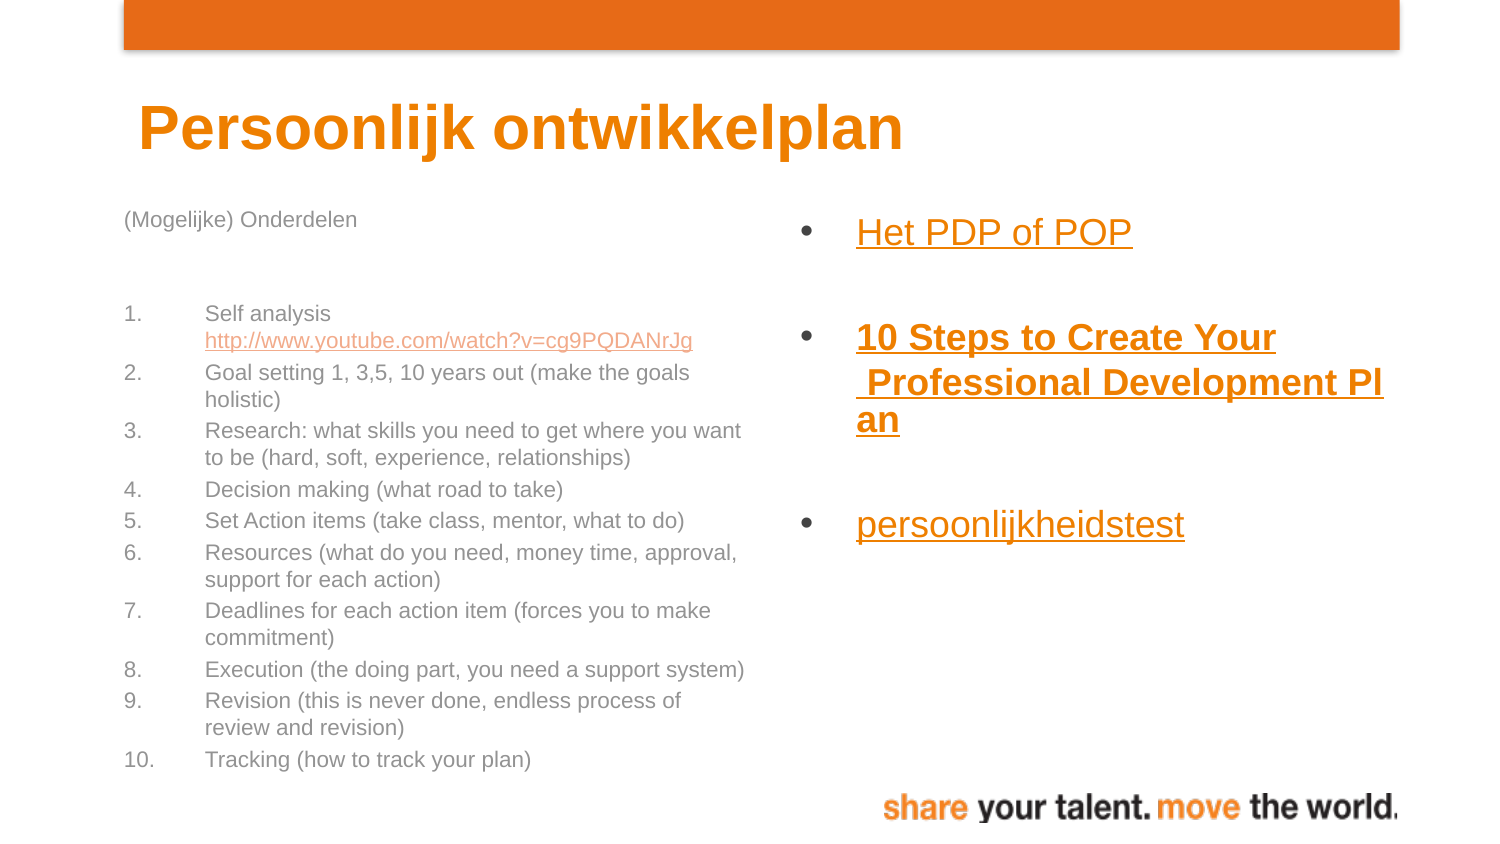

# Persoonlijk ontwikkelplan
(Mogelijke) Onderdelen

Self analysis http://www.youtube.com/watch?v=cg9PQDANrJg
Goal setting 1, 3,5, 10 years out (make the goals holistic)
Research: what skills you need to get where you want to be (hard, soft, experience, relationships)
Decision making (what road to take)
Set Action items (take class, mentor, what to do)
Resources (what do you need, money time, approval, support for each action)
Deadlines for each action item (forces you to make commitment)
Execution (the doing part, you need a support system)
Revision (this is never done, endless process of review and revision)
Tracking (how to track your plan)
Het PDP of POP

10 Steps to Create Your Professional Development Plan

persoonlijkheidstest